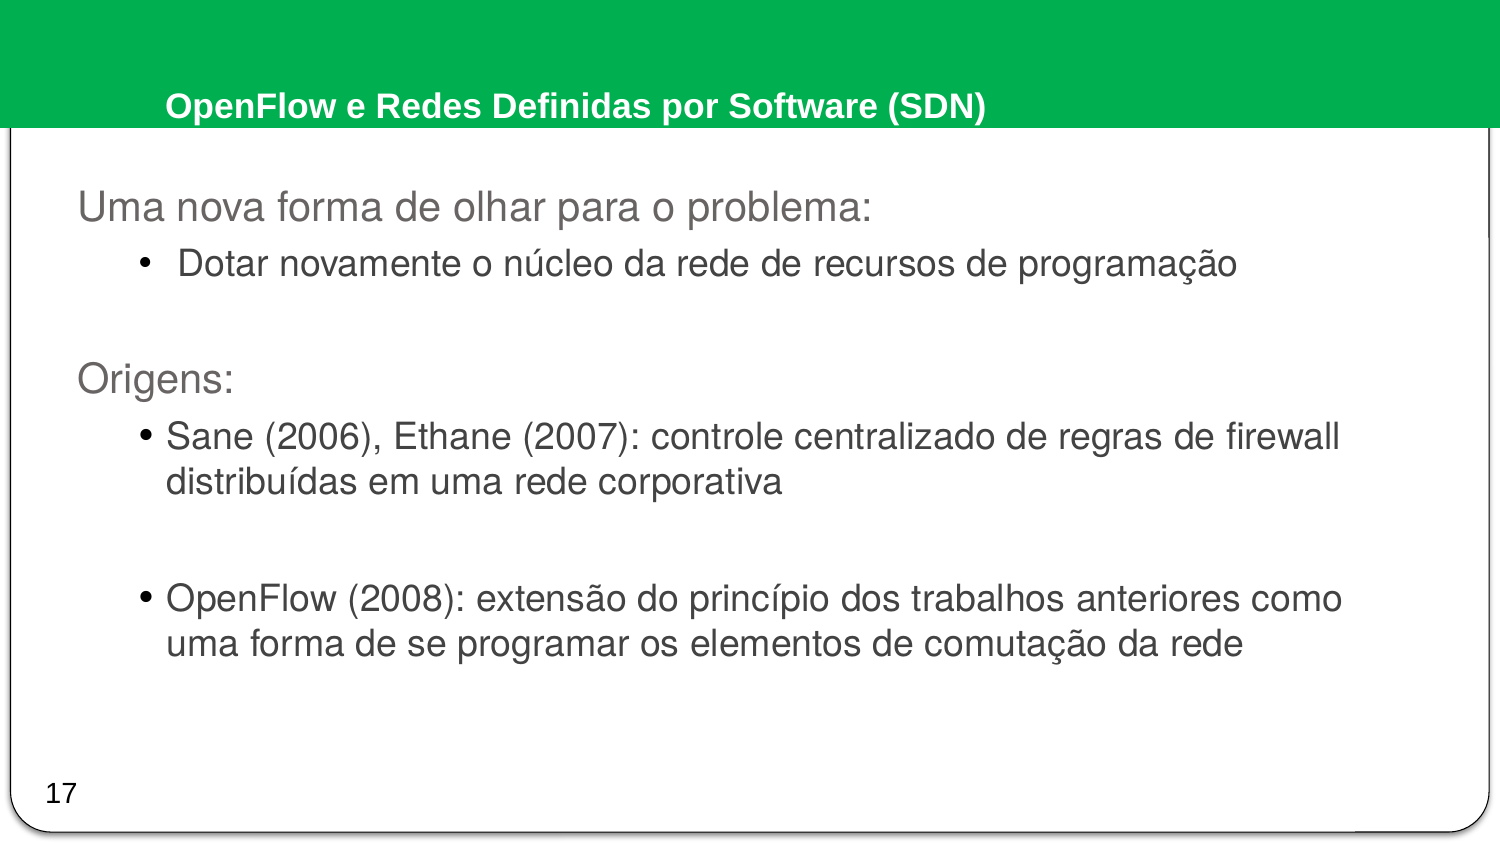

# OpenFlow e Redes Definidas por Software (SDN)
Uma nova forma de olhar para o problema:
 Dotar novamente o núcleo da rede de recursos de programação

Origens:
Sane (2006), Ethane (2007): controle centralizado de regras de firewall  distribuídas em uma rede corporativa

OpenFlow (2008): extensão do princípio dos trabalhos anteriores como uma forma de se programar os elementos de comutação da rede
17